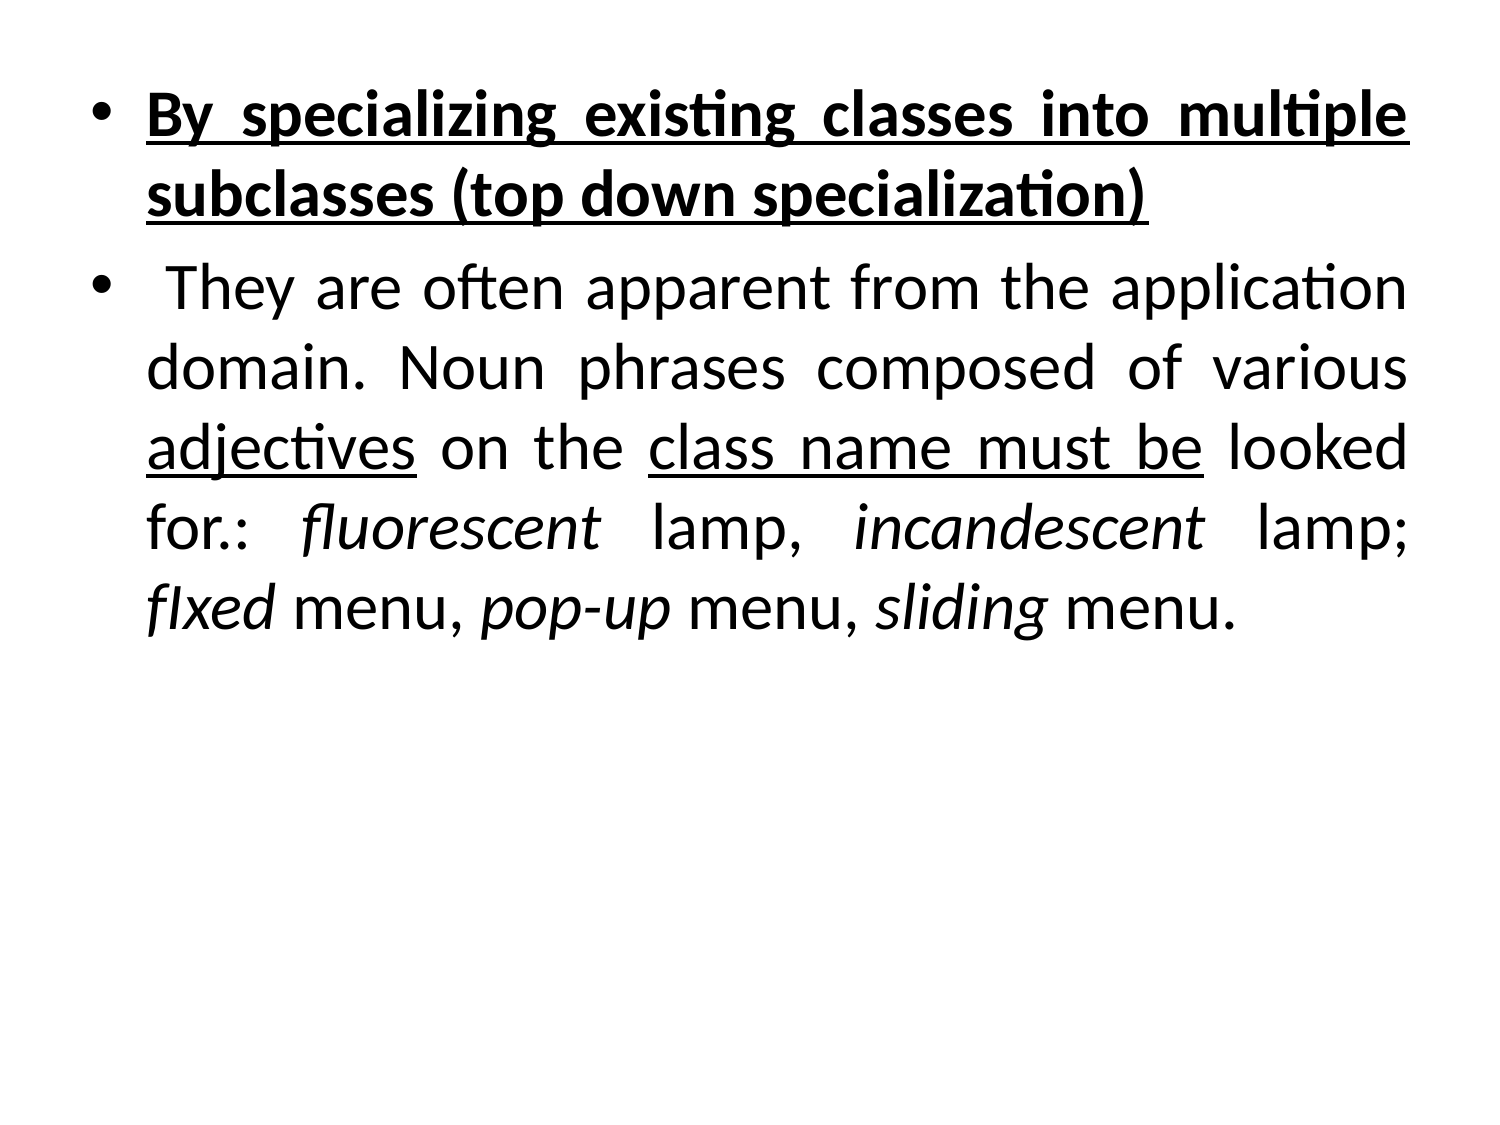

By specializing existing classes into multiple subclasses (top down specialization)
 They are often apparent from the application domain. Noun phrases composed of various adjectives on the class name must be looked for.: fluorescent lamp, incandescent lamp; fIxed menu, pop-up menu, sliding menu.